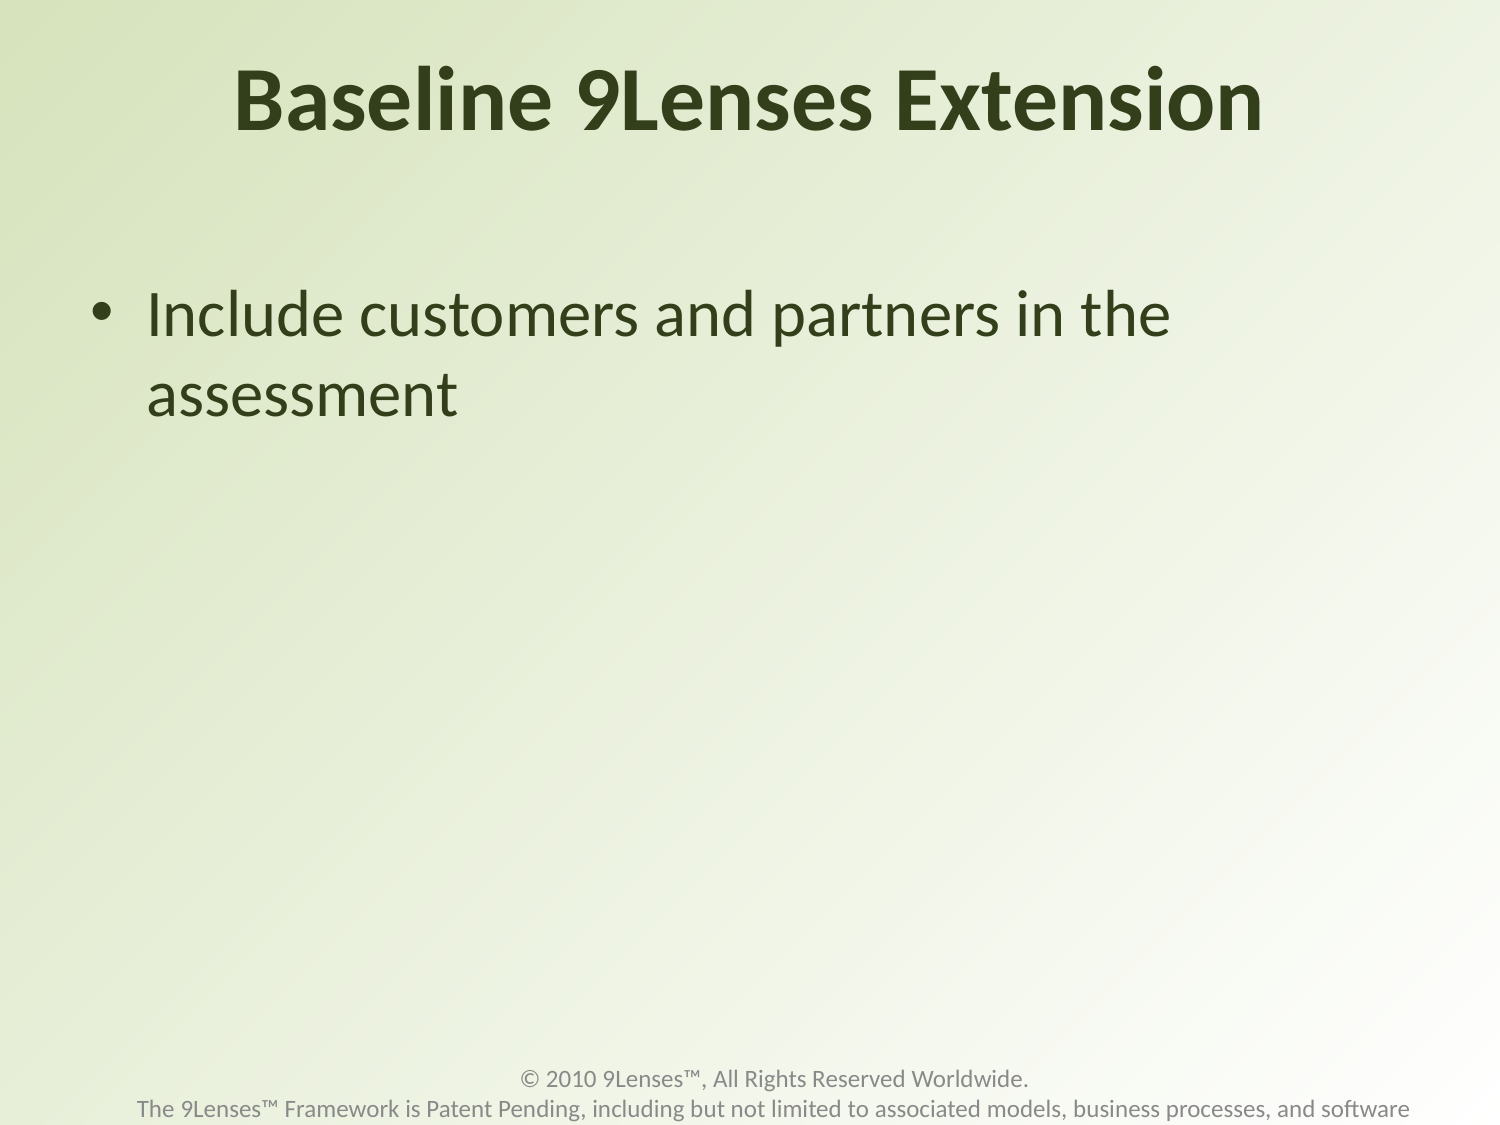

# Baseline 9Lenses Extension
Include customers and partners in the assessment